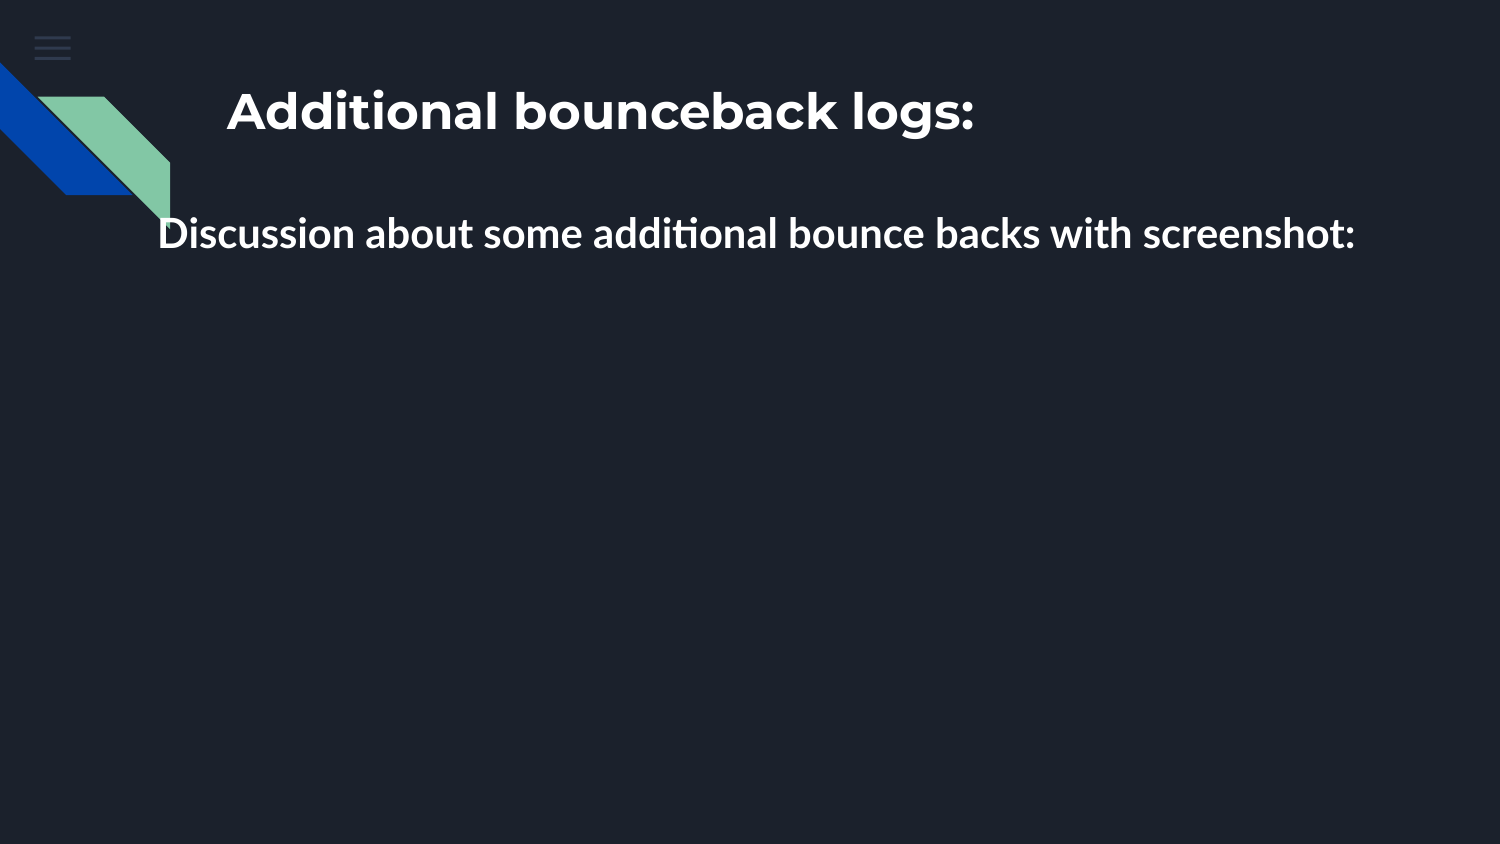

# Additional bounceback logs:
Discussion about some additional bounce backs with screenshot: